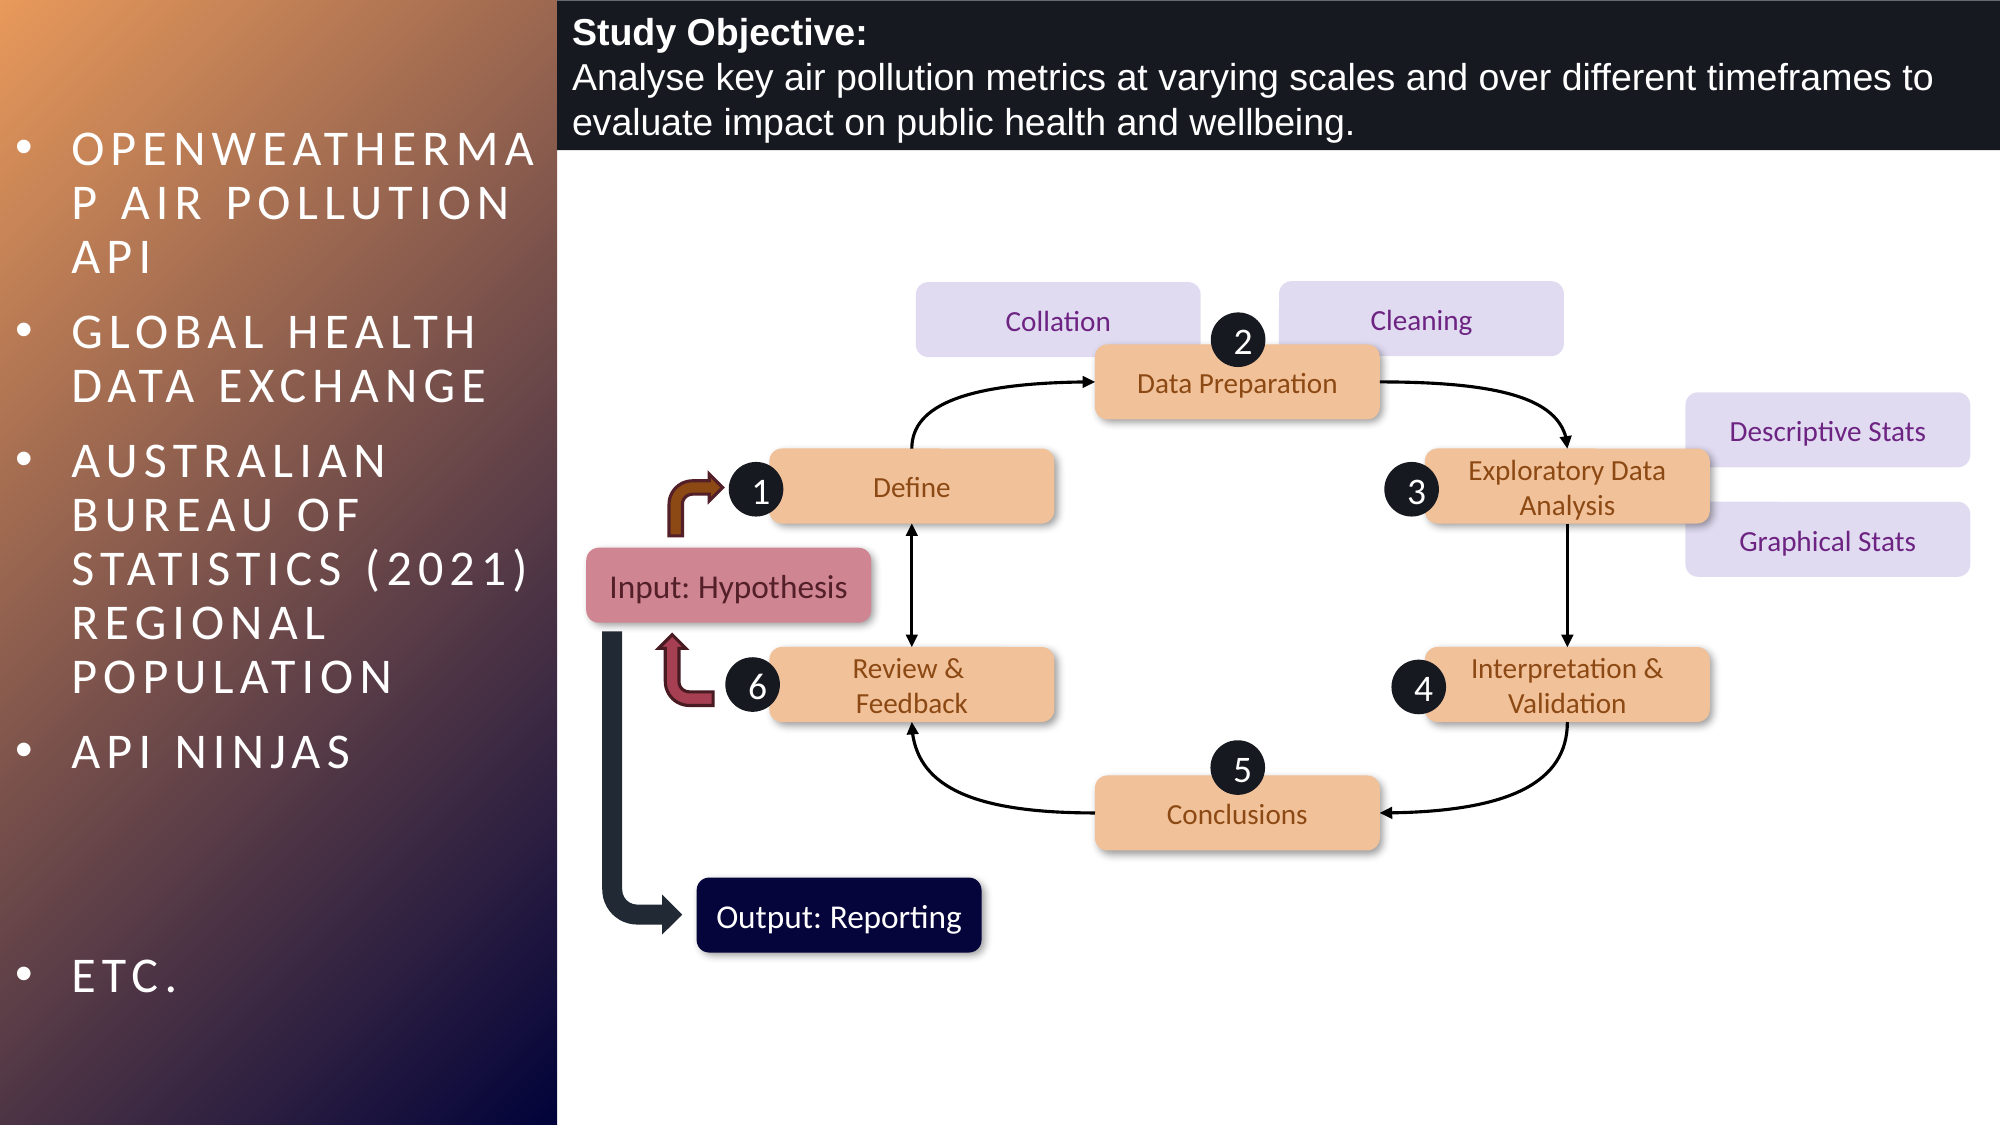

OpenWeatherMap Air Pollution API
Global Health Data Exchange
Australian Bureau of Statistics (2021) Regional Population
API NINJAS

Etc.
Study Objective:
Analyse key air pollution metrics at varying scales and over different timeframes to evaluate impact on public health and wellbeing.
Cleaning
Collation
2
Data Preparation
Descriptive Stats
Define
Exploratory Data Analysis
1
3

Graphical Stats
Input: Hypothesis

Review &
Feedback
Interpretation & Validation
6
4
5
Conclusions
Output: Reporting